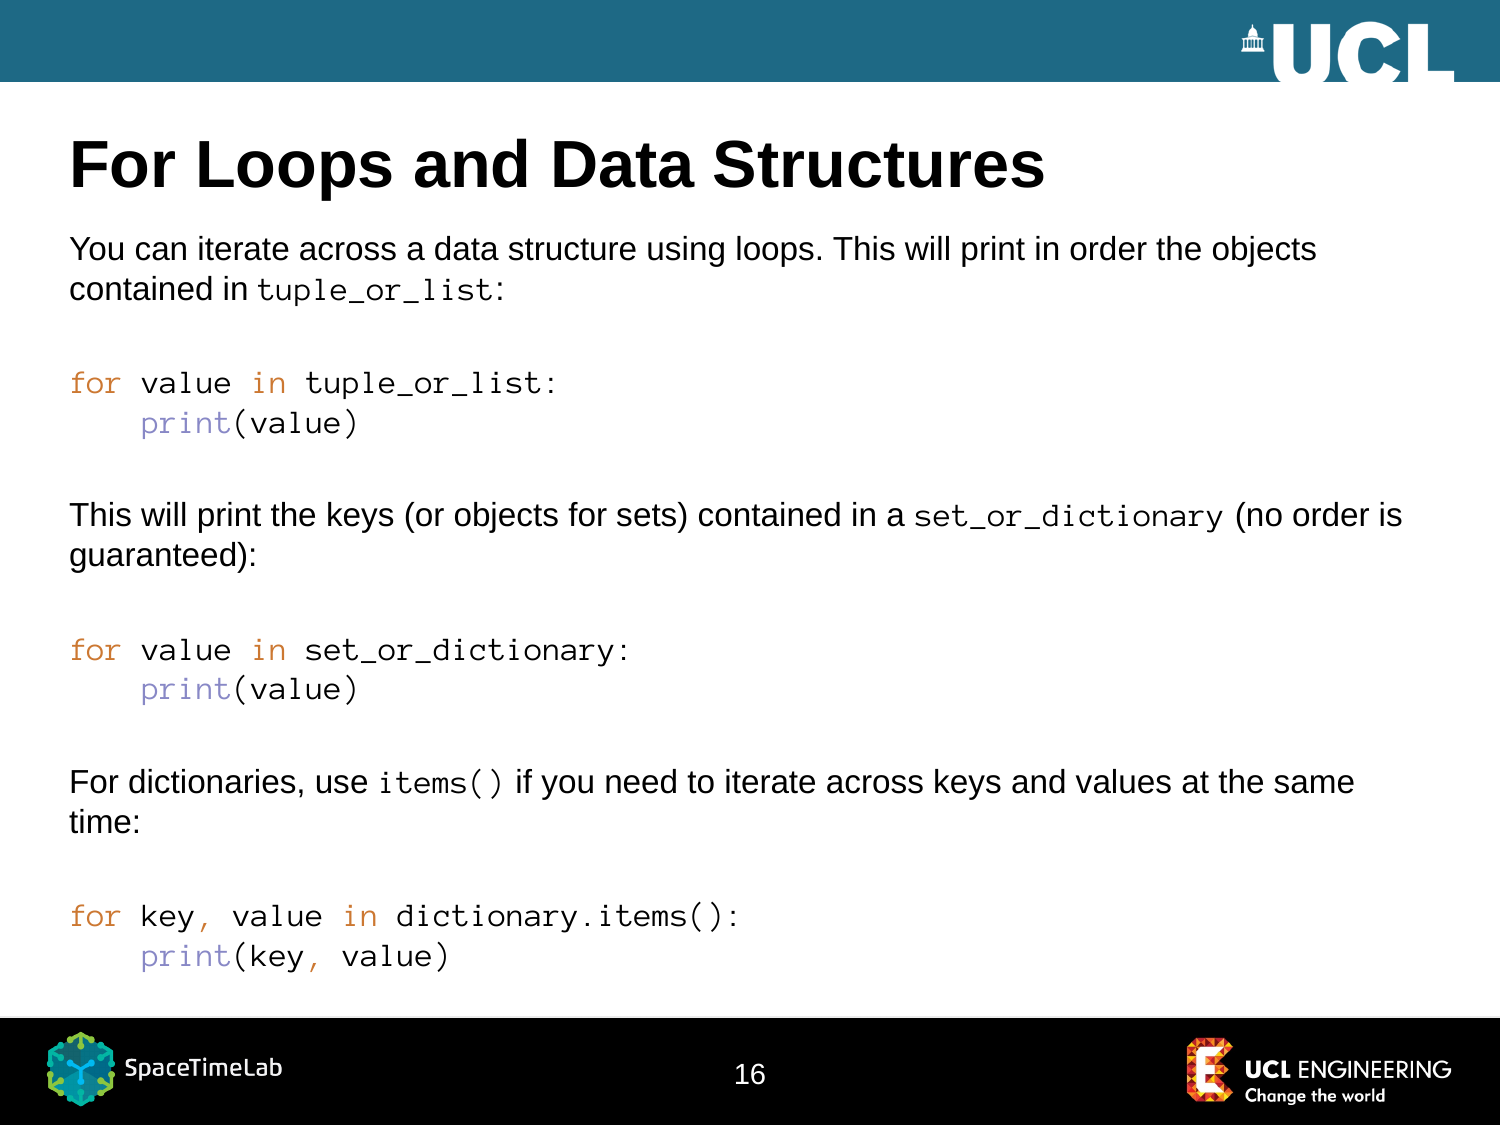

# For Loops and Data Structures
You can iterate across a data structure using loops. This will print in order the objects contained in tuple_or_list:

for value in tuple_or_list:
    print(value)

This will print the keys (or objects for sets) contained in a set_or_dictionary (no order is guaranteed):

for value in set_or_dictionary:
    print(value)

For dictionaries, use items() if you need to iterate across keys and values at the same time:

for key, value in dictionary.items():
    print(key, value)
17